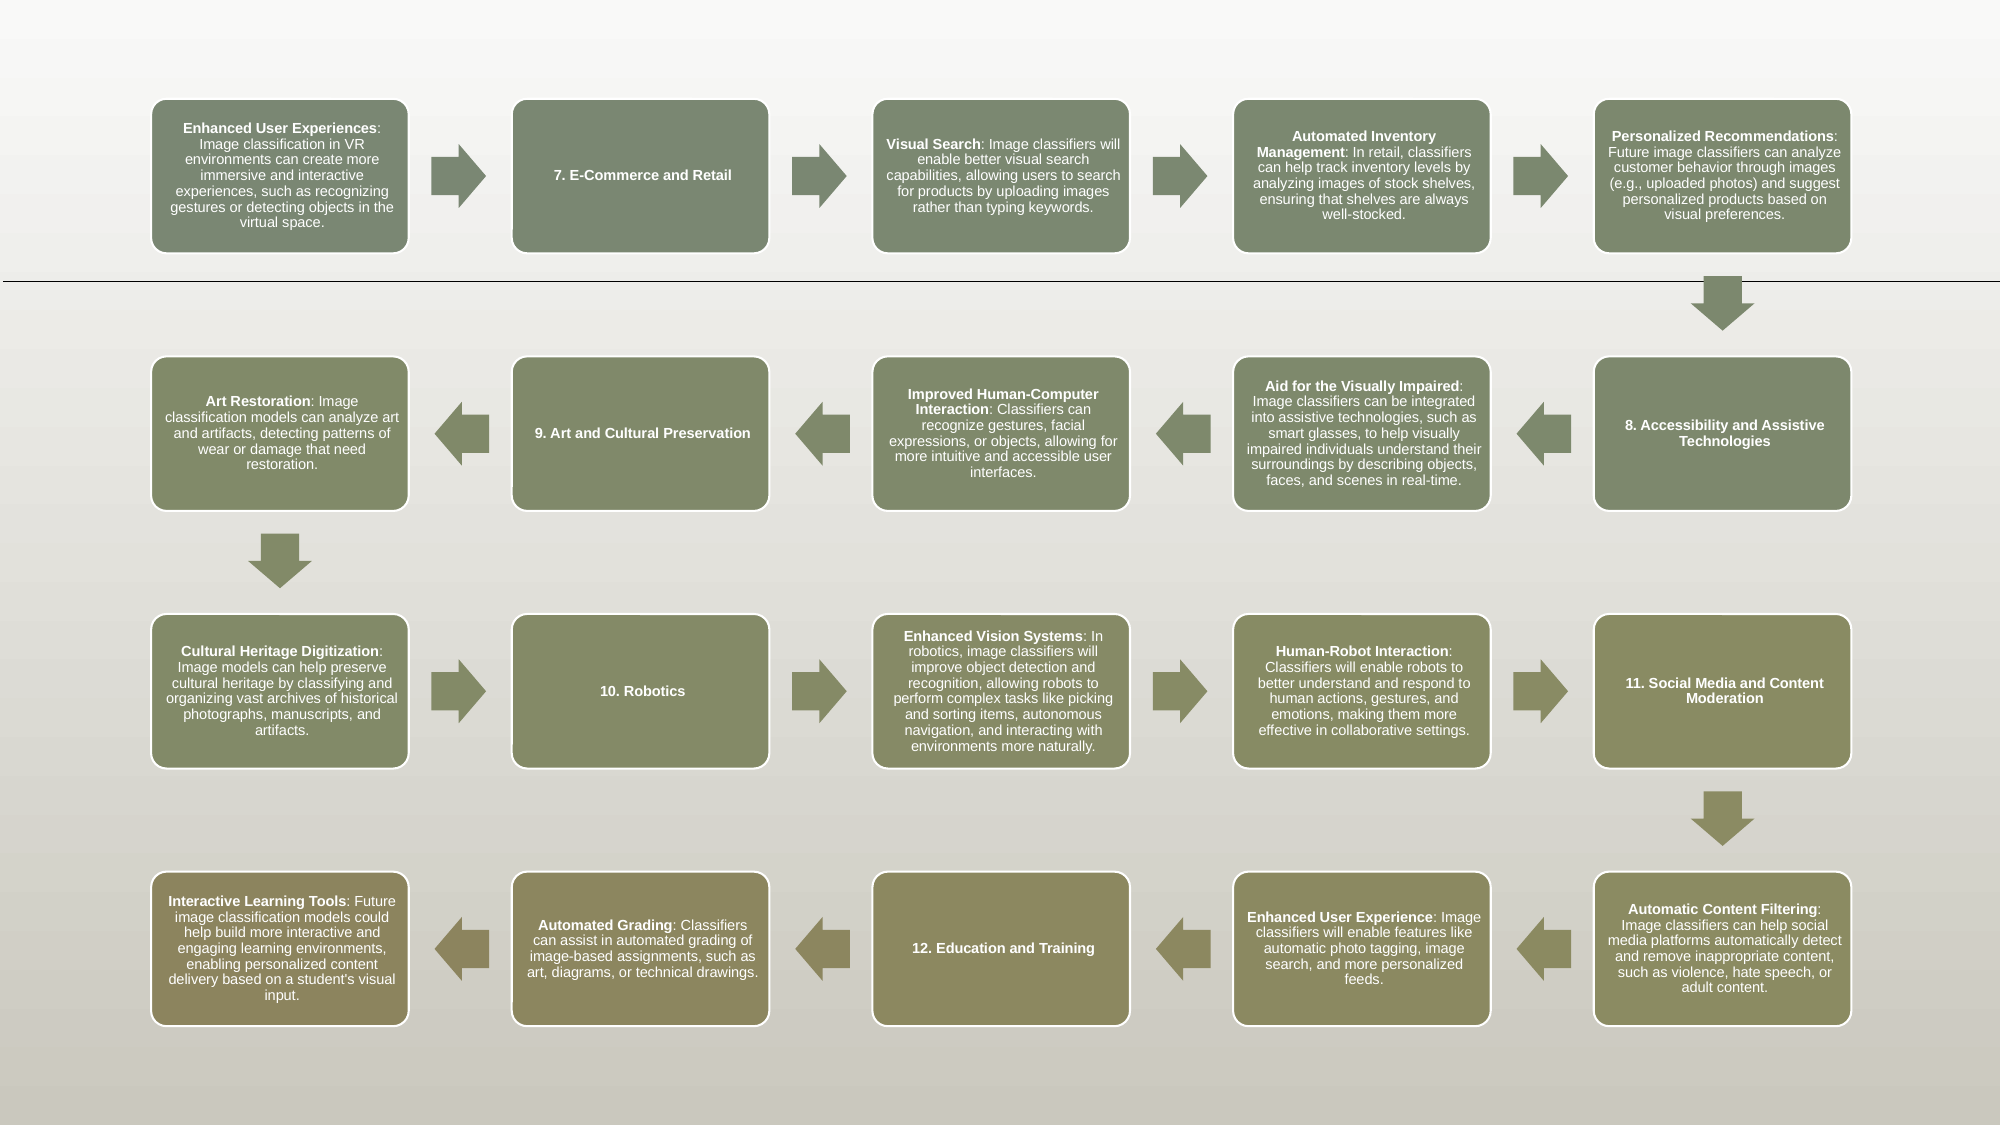

Enhanced User Experiences: Image classification in VR environments can create more immersive and interactive experiences, such as recognizing gestures or detecting objects in the virtual space.

7. E-Commerce and Retail

Visual Search: Image classifiers will enable better visual search capabilities, allowing users to search for products by uploading images rather than typing keywords.

Automated Inventory Management: In retail, classifiers can help track inventory levels by analyzing images of stock shelves, ensuring that shelves are always well-stocked.

Personalized Recommendations: Future image classifiers can analyze customer behavior through images (e.g., uploaded photos) and suggest personalized products based on visual preferences.

8. Accessibility and Assistive Technologies

Aid for the Visually Impaired: Image classifiers can be integrated into assistive technologies, such as smart glasses, to help visually impaired individuals understand their surroundings by describing objects, faces, and scenes in real-time.

Improved Human-Computer Interaction: Classifiers can recognize gestures, facial expressions, or objects, allowing for more intuitive and accessible user interfaces.

9. Art and Cultural Preservation

Art Restoration: Image classification models can analyze art and artifacts, detecting patterns of wear or damage that need restoration.

Cultural Heritage Digitization: Image models can help preserve cultural heritage by classifying and organizing vast archives of historical photographs, manuscripts, and artifacts.

10. Robotics

Enhanced Vision Systems: In robotics, image classifiers will improve object detection and recognition, allowing robots to perform complex tasks like picking and sorting items, autonomous navigation, and interacting with environments more naturally.

Human-Robot Interaction: Classifiers will enable robots to better understand and respond to human actions, gestures, and emotions, making them more effective in collaborative settings.

11. Social Media and Content Moderation

Automatic Content Filtering: Image classifiers can help social media platforms automatically detect and remove inappropriate content, such as violence, hate speech, or adult content.

Enhanced User Experience: Image classifiers will enable features like automatic photo tagging, image search, and more personalized feeds.

12. Education and Training

Automated Grading: Classifiers can assist in automated grading of image-based assignments, such as art, diagrams, or technical drawings.

Interactive Learning Tools: Future image classification models could help build more interactive and engaging learning environments, enabling personalized content delivery based on a student's visual input.